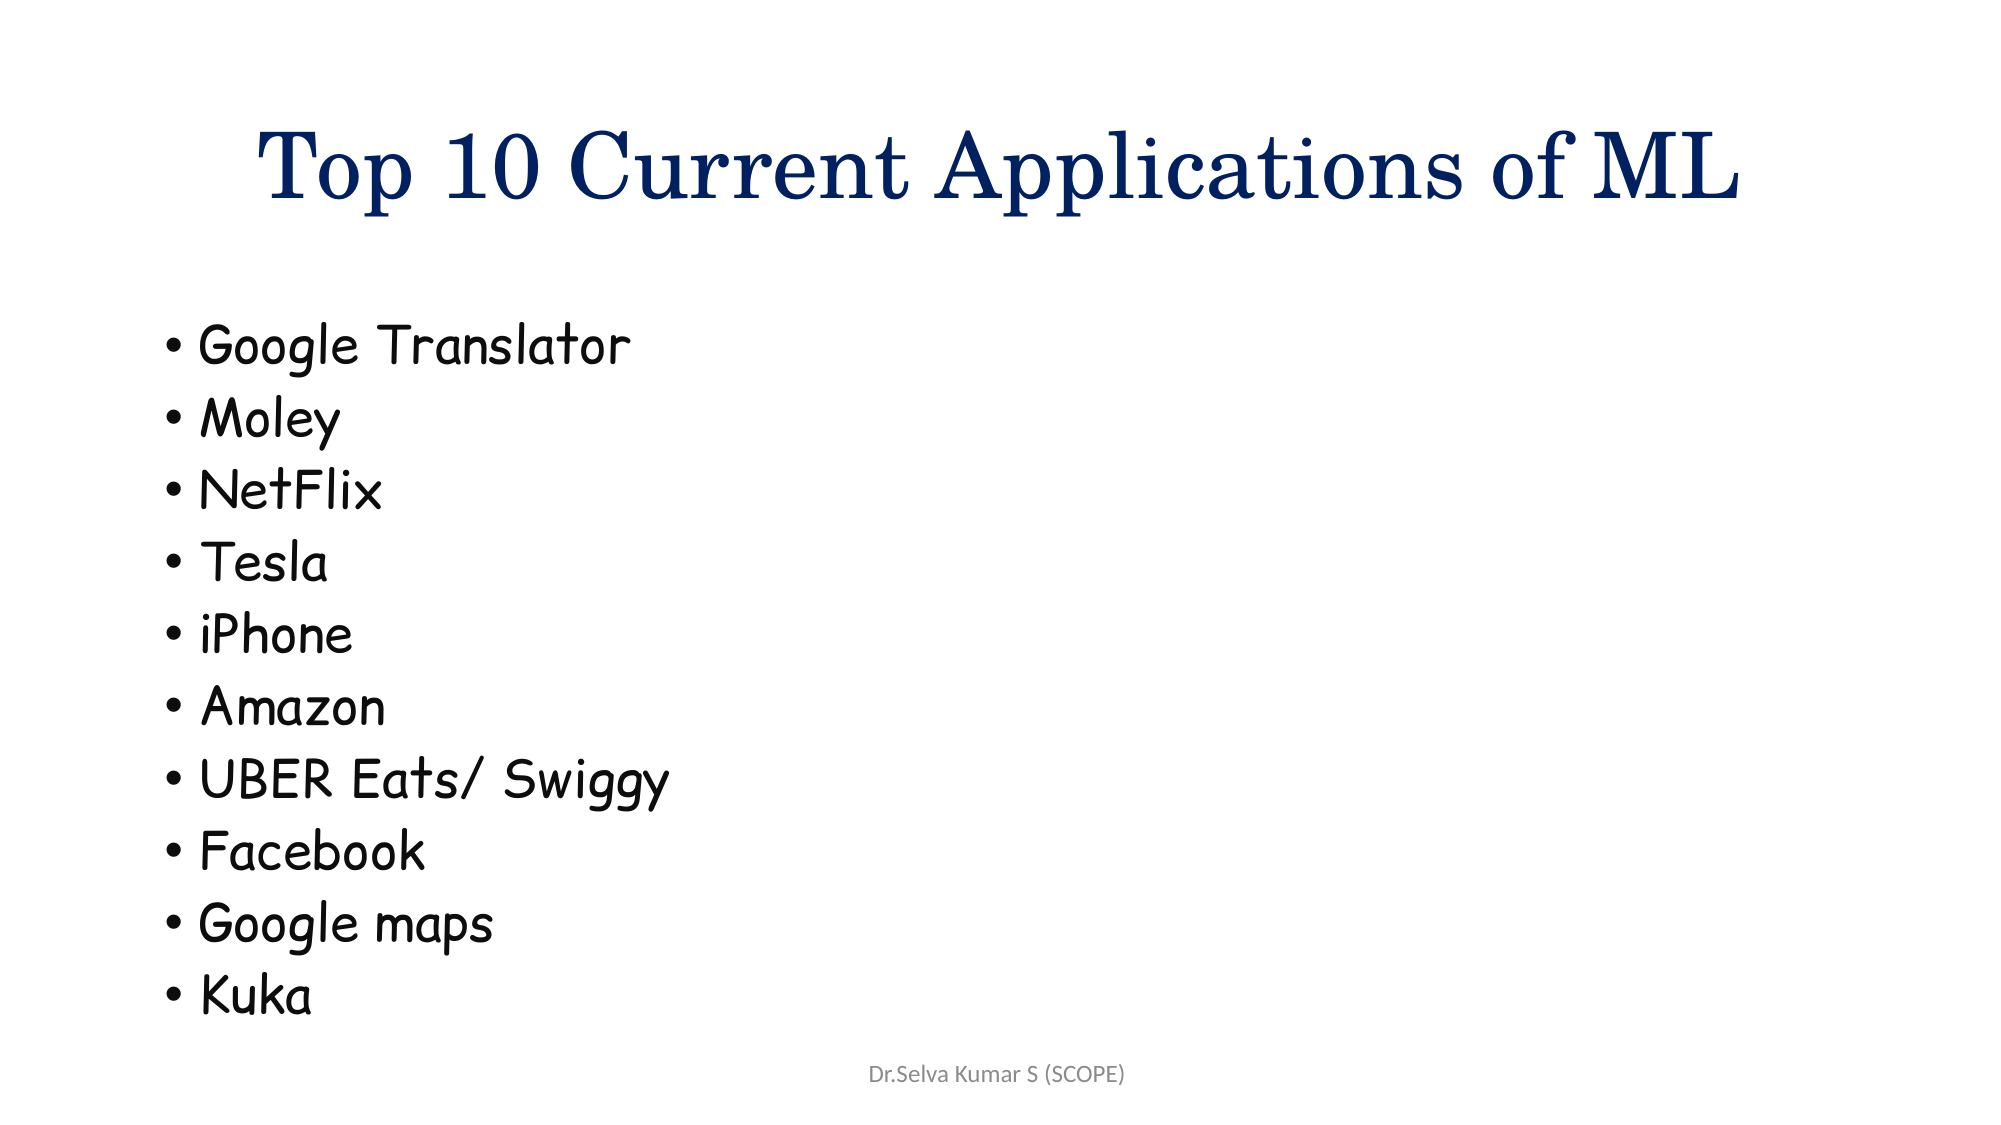

# Top 10 Current Applications of ML

Google Translator
Moley
NetFlix
Tesla
iPhone
Amazon
UBER Eats/ Swiggy
Facebook
Google maps
Kuka

Dr.Selva Kumar S (SCOPE)